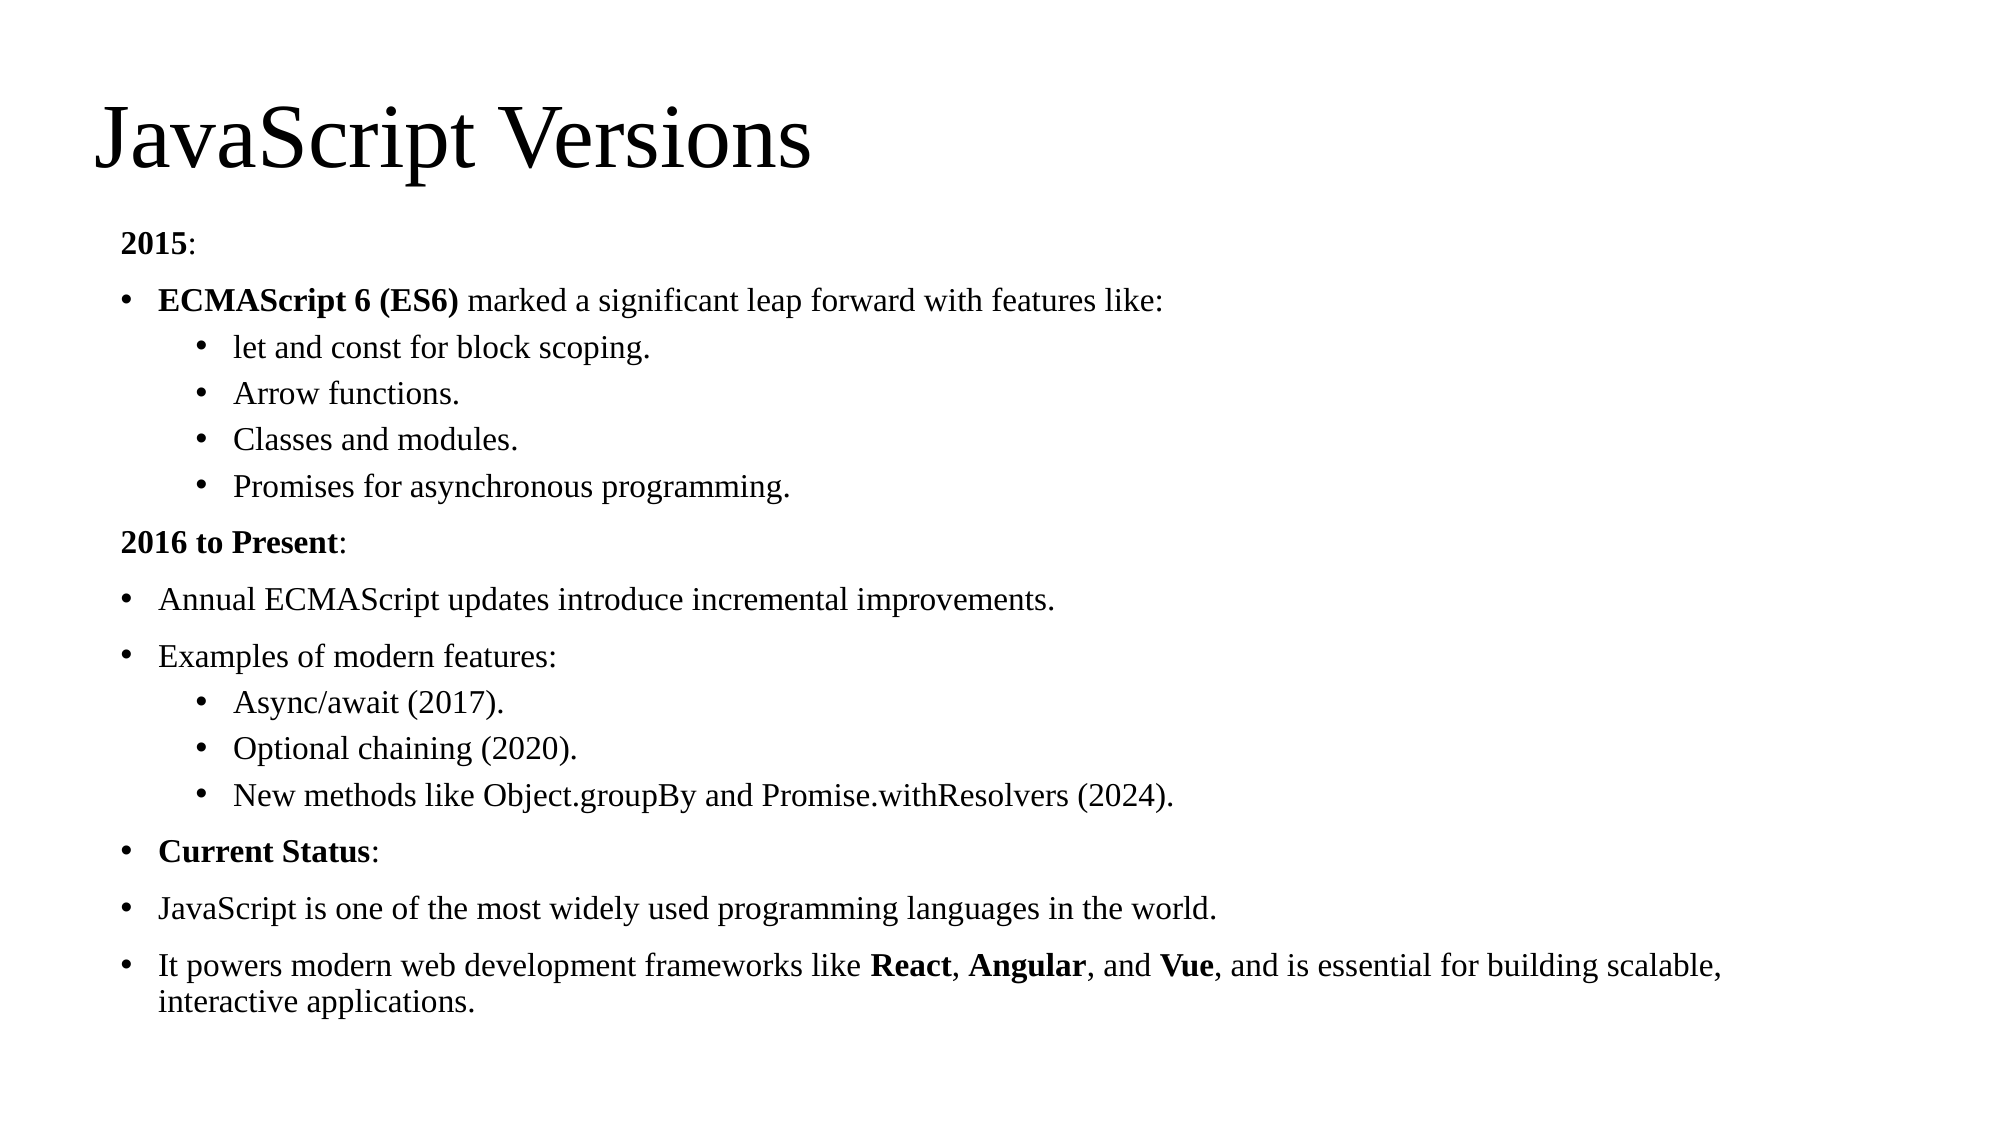

# JavaScript Versions
2015:
ECMAScript 6 (ES6) marked a significant leap forward with features like:
let and const for block scoping.
Arrow functions.
Classes and modules.
Promises for asynchronous programming.
2016 to Present:
Annual ECMAScript updates introduce incremental improvements.
Examples of modern features:
Async/await (2017).
Optional chaining (2020).
New methods like Object.groupBy and Promise.withResolvers (2024).
Current Status:
JavaScript is one of the most widely used programming languages in the world.
It powers modern web development frameworks like React, Angular, and Vue, and is essential for building scalable, interactive applications.